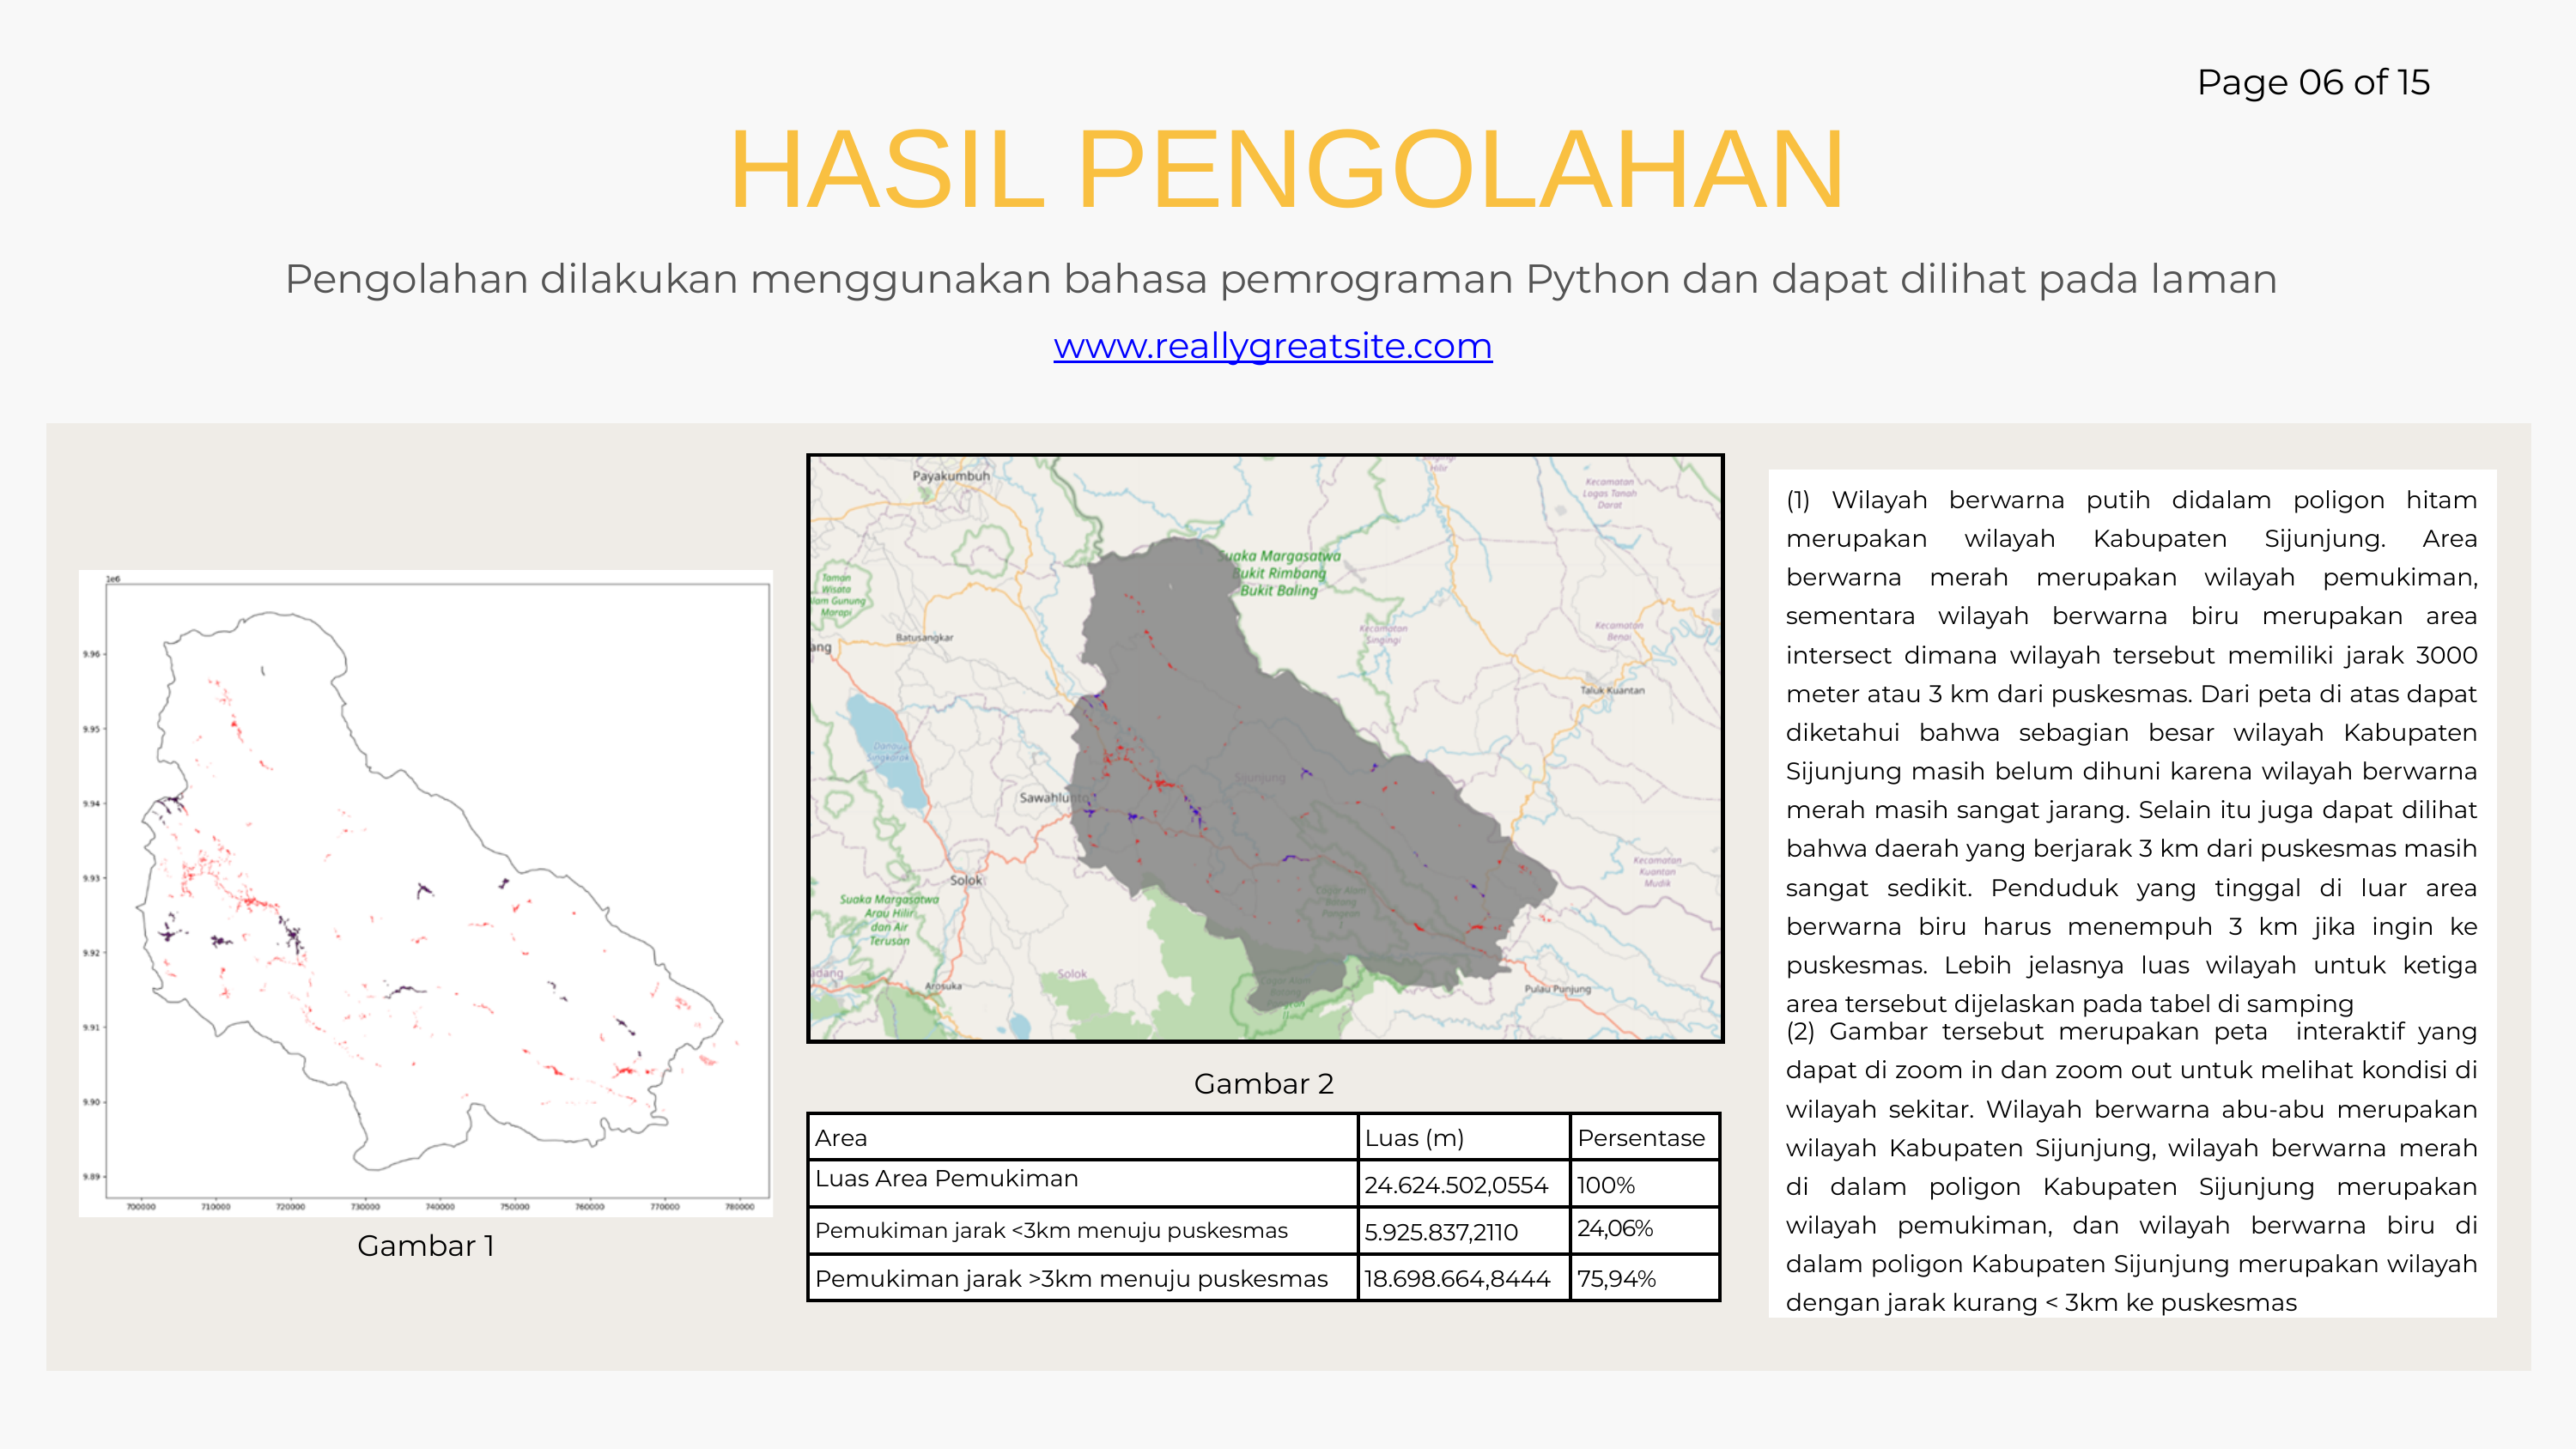

Page 06 of 15
HASIL PENGOLAHAN
Pengolahan dilakukan menggunakan bahasa pemrograman Python dan dapat dilihat pada laman
www.reallygreatsite.com

(1) Wilayah berwarna putih didalam poligon hitam merupakan wilayah Kabupaten Sijunjung. Area berwarna merah merupakan wilayah pemukiman, sementara wilayah berwarna biru merupakan area intersect dimana wilayah tersebut memiliki jarak 3000 meter atau 3 km dari puskesmas. Dari peta di atas dapat diketahui bahwa sebagian besar wilayah Kabupaten Sijunjung masih belum dihuni karena wilayah berwarna merah masih sangat jarang. Selain itu juga dapat dilihat bahwa daerah yang berjarak 3 km dari puskesmas masih sangat sedikit. Penduduk yang tinggal di luar area berwarna biru harus menempuh 3 km jika ingin ke puskesmas. Lebih jelasnya luas wilayah untuk ketiga area tersebut dijelaskan pada tabel di samping

(2) Gambar tersebut merupakan peta  interaktif yang dapat di zoom in dan zoom out untuk melihat kondisi di wilayah sekitar. Wilayah berwarna abu-abu merupakan wilayah Kabupaten Sijunjung, wilayah berwarna merah di dalam poligon Kabupaten Sijunjung merupakan wilayah pemukiman, dan wilayah berwarna biru di dalam poligon Kabupaten Sijunjung merupakan wilayah dengan jarak kurang < 3km ke puskesmas
Gambar 2
| Area | Luas (m) | Persentase |
| --- | --- | --- |
| Luas Area Pemukiman | 24.624.502,0554 | 100% |
| Pemukiman jarak <3km menuju puskesmas | 5.925.837,2110 | 24,06% |
| Pemukiman jarak >3km menuju puskesmas | 18.698.664,8444 | 75,94% |
Gambar 1